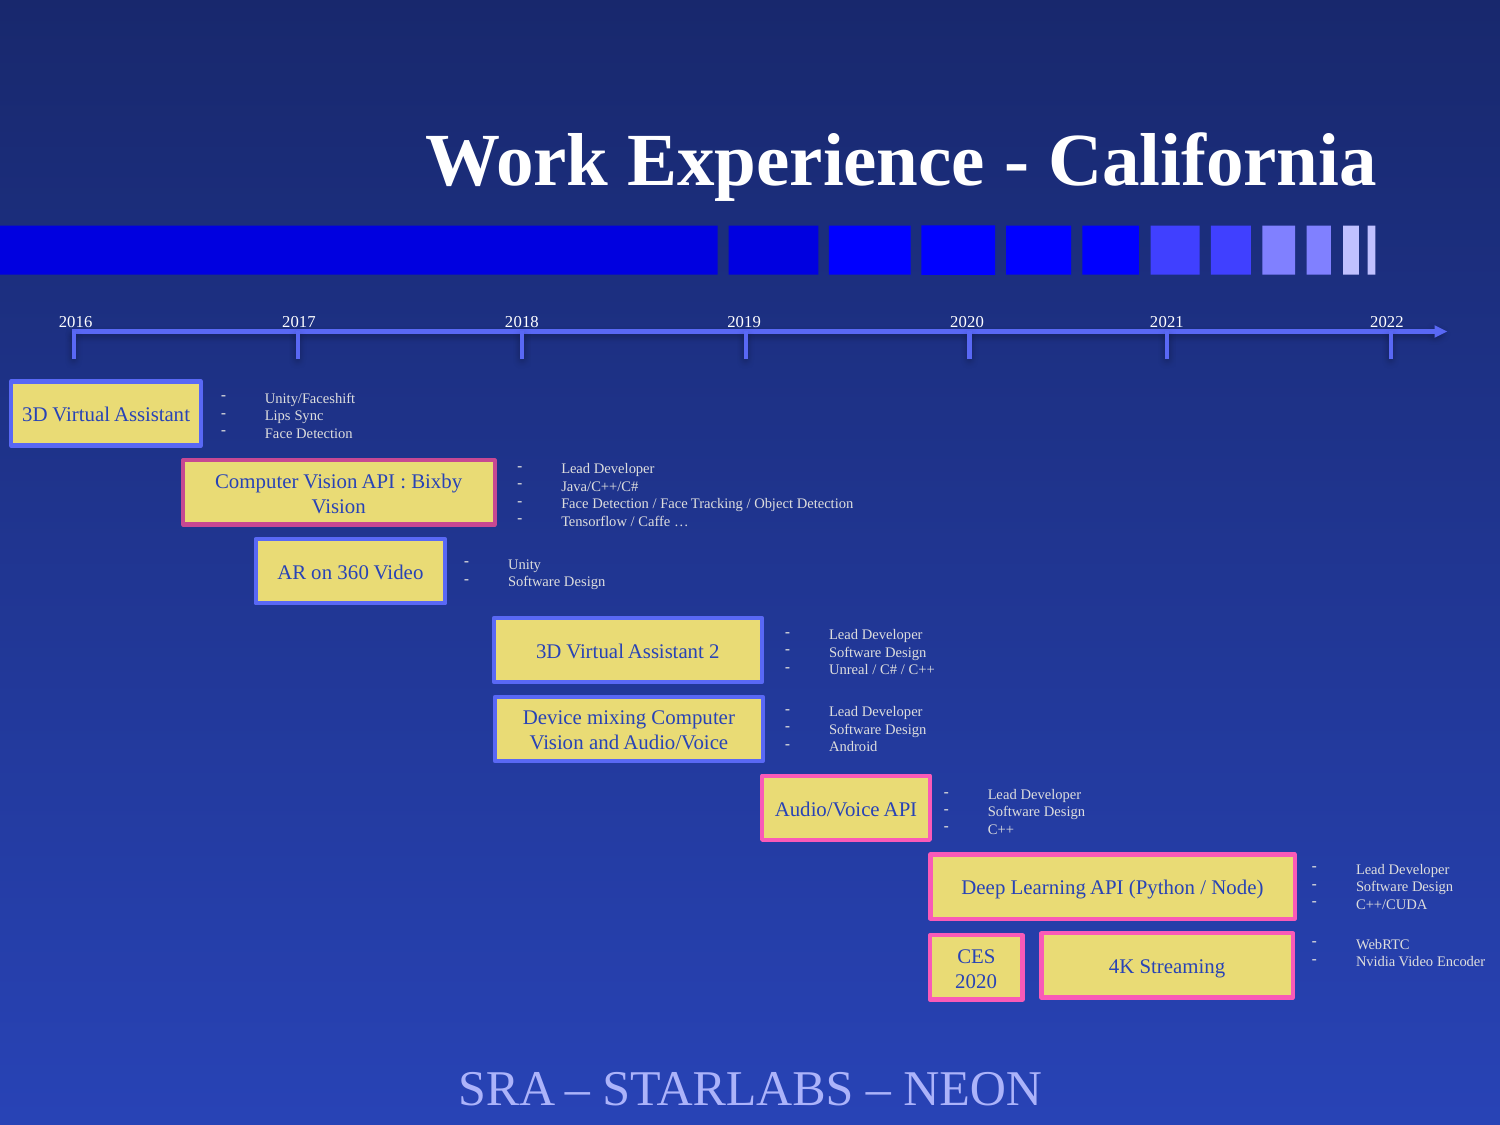

# Work Experience - California
2016
2017
2018
2019
2020
2021
2022

Unity/Faceshift
Lips Sync
Face Detection
3D Virtual Assistant
Lead Developer
Java/C++/C#
Face Detection / Face Tracking / Object Detection
Tensorflow / Caffe …
Computer Vision API : Bixby Vision
AR on 360 Video
Unity
Software Design
Lead Developer
Software Design
Unreal / C# / C++
3D Virtual Assistant 2
Lead Developer
Software Design
Android
Device mixing Computer Vision and Audio/Voice
Audio/Voice API
Lead Developer
Software Design
C++
Lead Developer
Software Design
C++/CUDA
Deep Learning API (Python / Node)
WebRTC
Nvidia Video Encoder
4K Streaming
CES 2020
SRA – STARLABS – NEON